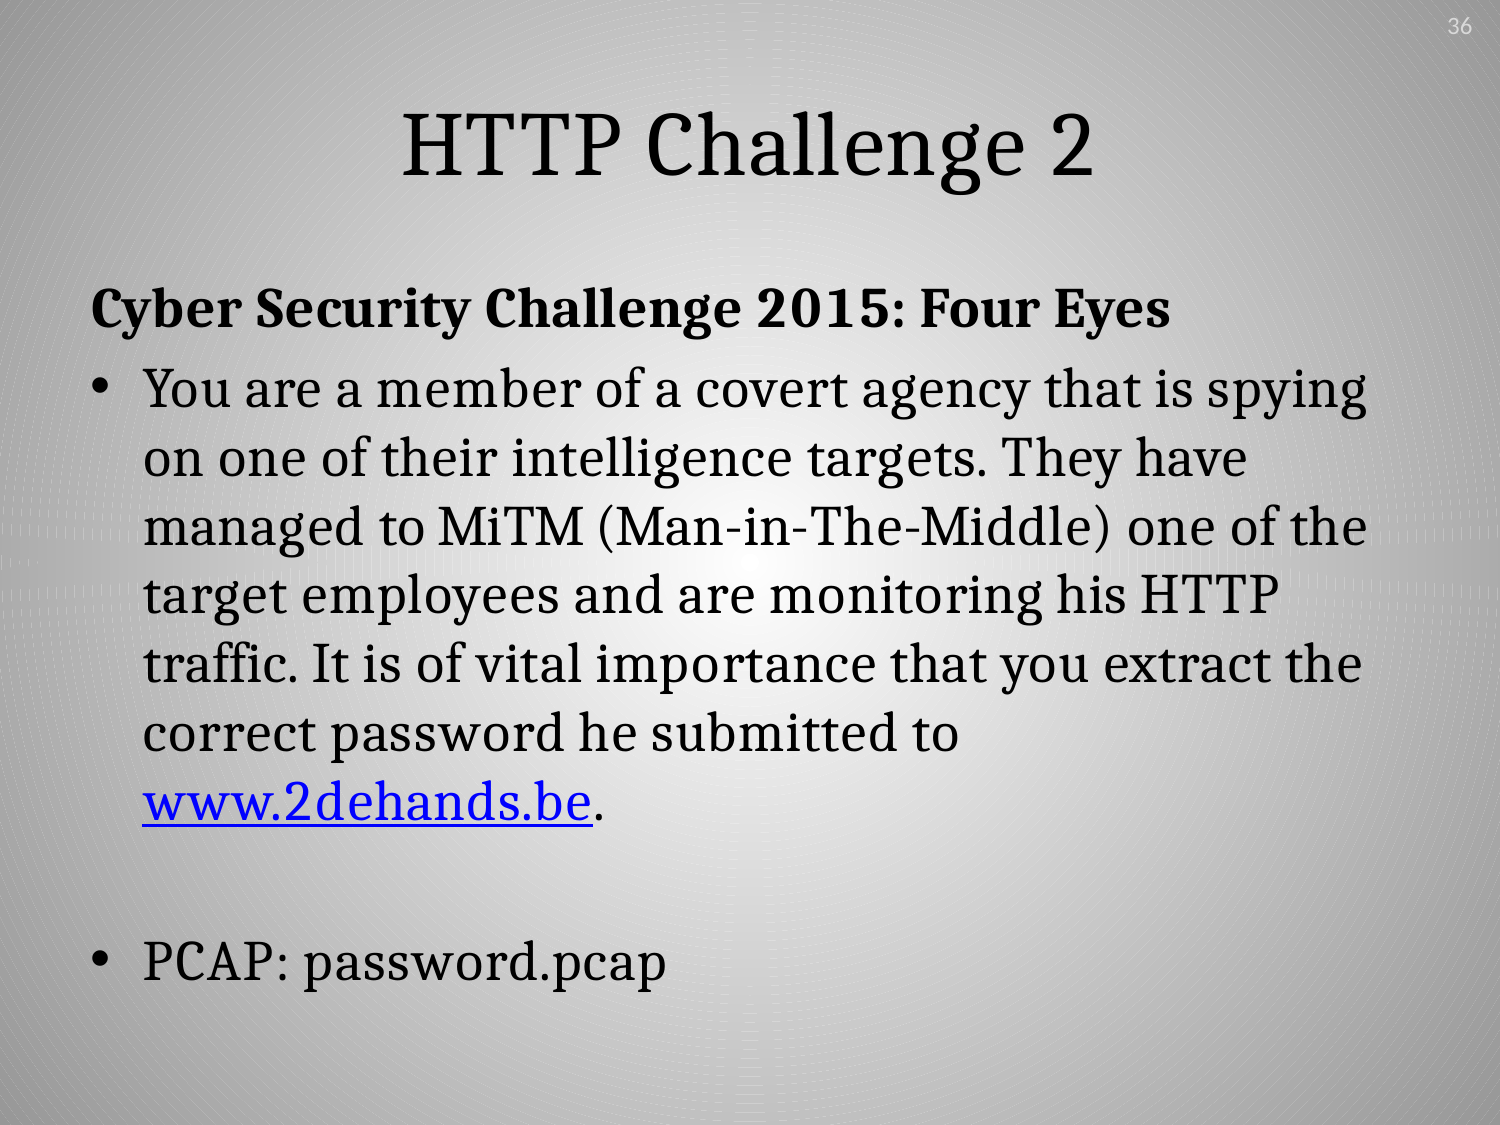

36
# HTTP Challenge 2
Cyber Security Challenge 2015: Four Eyes
You are a member of a covert agency that is spying on one of their intelligence targets. They have managed to MiTM (Man-in-The-Middle) one of the target employees and are monitoring his HTTP traffic. It is of vital importance that you extract the correct password he submitted to www.2dehands.be.

PCAP: password.pcap